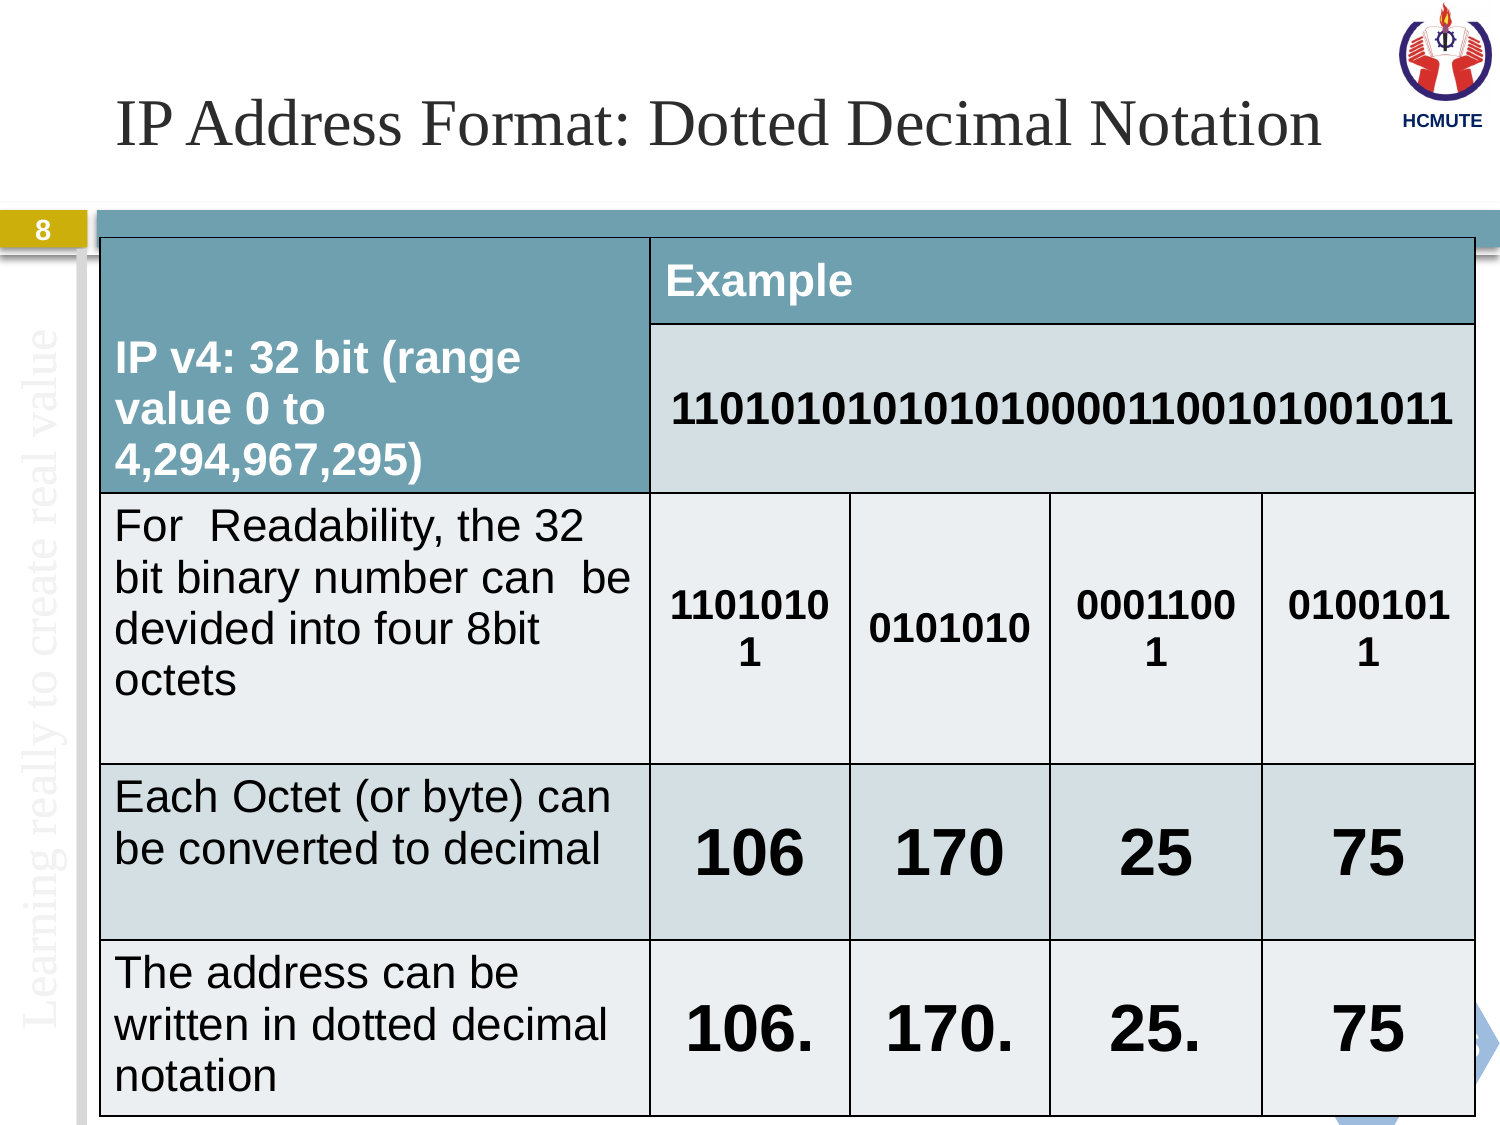

# IP Address Format: Dotted Decimal Notation
8
| IP v4: 32 bit (range value 0 to 4,294,967,295) | Example |  |  |  |
| --- | --- | --- | --- | --- |
|  | 1101010101010100001100101001011 |  |  |  |
| For Readability, the 32 bit binary number can be devided into four 8bit octets | 11010101 | 0101010 | 00011001 | 01001011 |
| Each Octet (or byte) can be converted to decimal | 106 | 170 | 25 | 75 |
| The address can be written in dotted decimal notation | 106. | 170. | 25. | 75 |